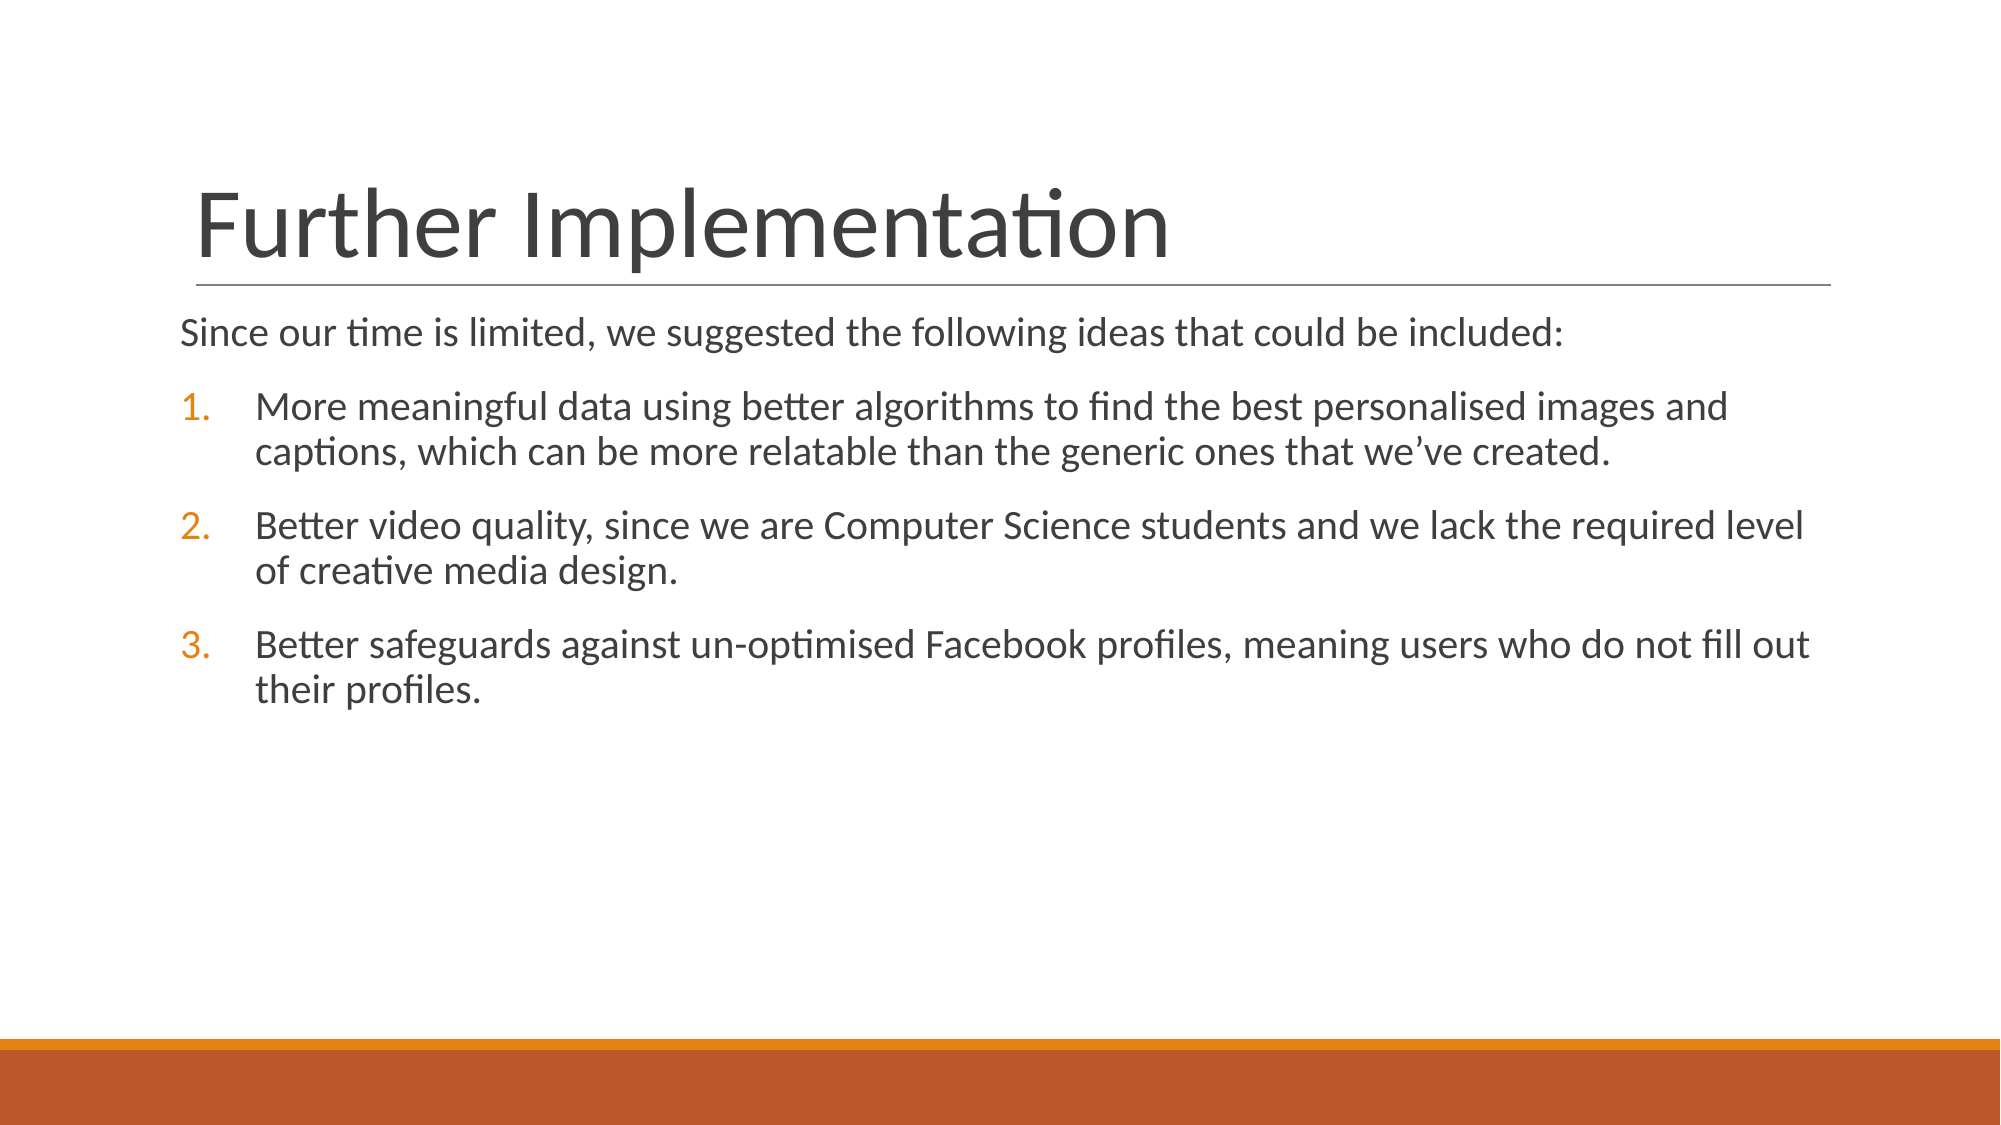

# Further Implementation
Since our time is limited, we suggested the following ideas that could be included:
More meaningful data using better algorithms to find the best personalised images and captions, which can be more relatable than the generic ones that we’ve created.
Better video quality, since we are Computer Science students and we lack the required level of creative media design.
Better safeguards against un-optimised Facebook profiles, meaning users who do not fill out their profiles.